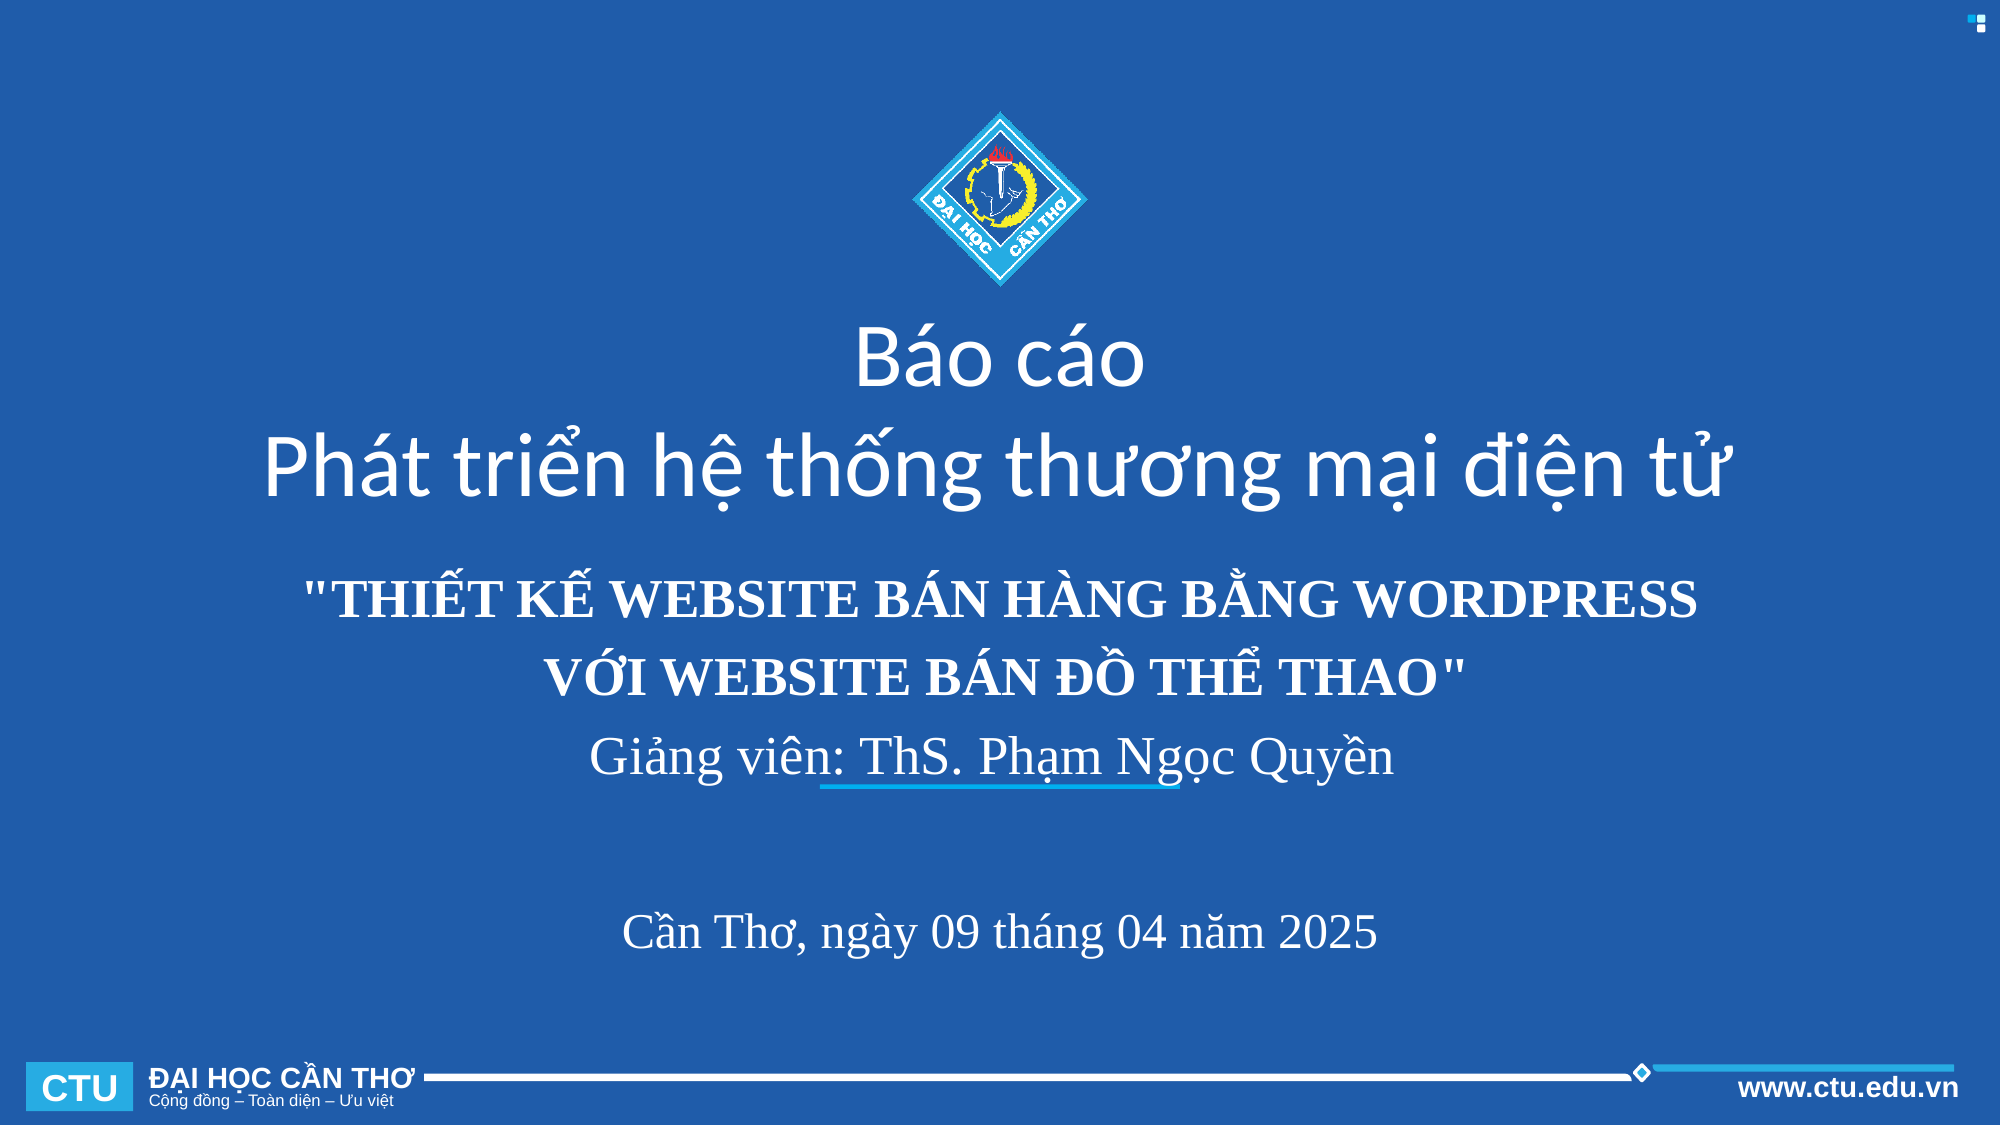

# Báo cáo Phát triển hệ thống thương mại điện tử
"THIẾT KẾ WEBSITE BÁN HÀNG BẰNG WORDPRESS
 VỚI WEBSITE BÁN ĐỒ THỂ THAO"
Giảng viên: ThS. Phạm Ngọc Quyền
Cần Thơ, ngày 09 tháng 04 năm 2025